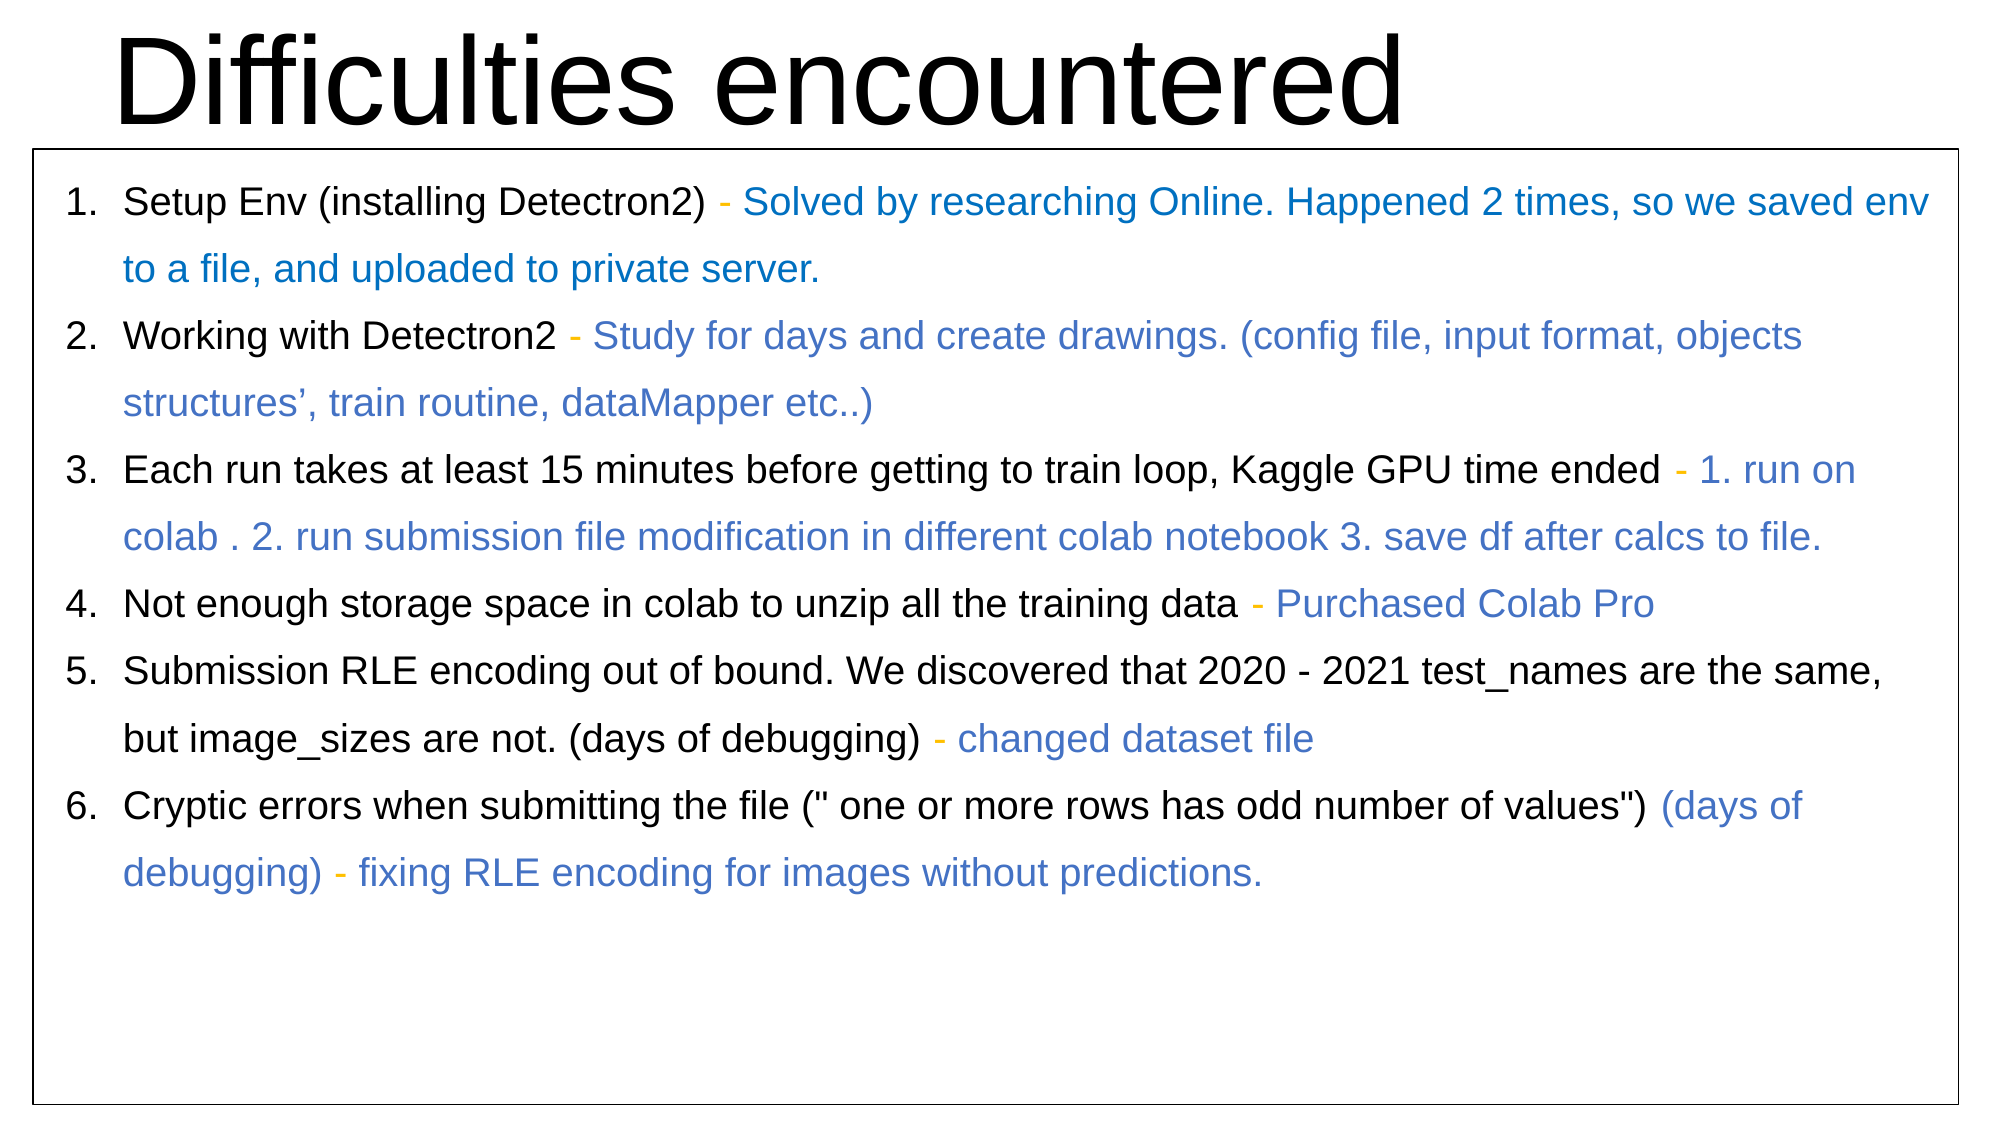

# Difficulties encountered
Setup Env (installing Detectron2) - Solved by researching Online. Happened 2 times, so we saved env to a file, and uploaded to private server.
Working with Detectron2 - Study for days and create drawings. (config file, input format, objects structures’, train routine, dataMapper etc..)
Each run takes at least 15 minutes before getting to train loop, Kaggle GPU time ended - 1. run on colab . 2. run submission file modification in different colab notebook 3. save df after calcs to file.
Not enough storage space in colab to unzip all the training data - Purchased Colab Pro
Submission RLE encoding out of bound. We discovered that 2020 - 2021 test_names are the same, but image_sizes are not. (days of debugging) - changed dataset file
Cryptic errors when submitting the file (" one or more rows has odd number of values") (days of debugging) - fixing RLE encoding for images without predictions.